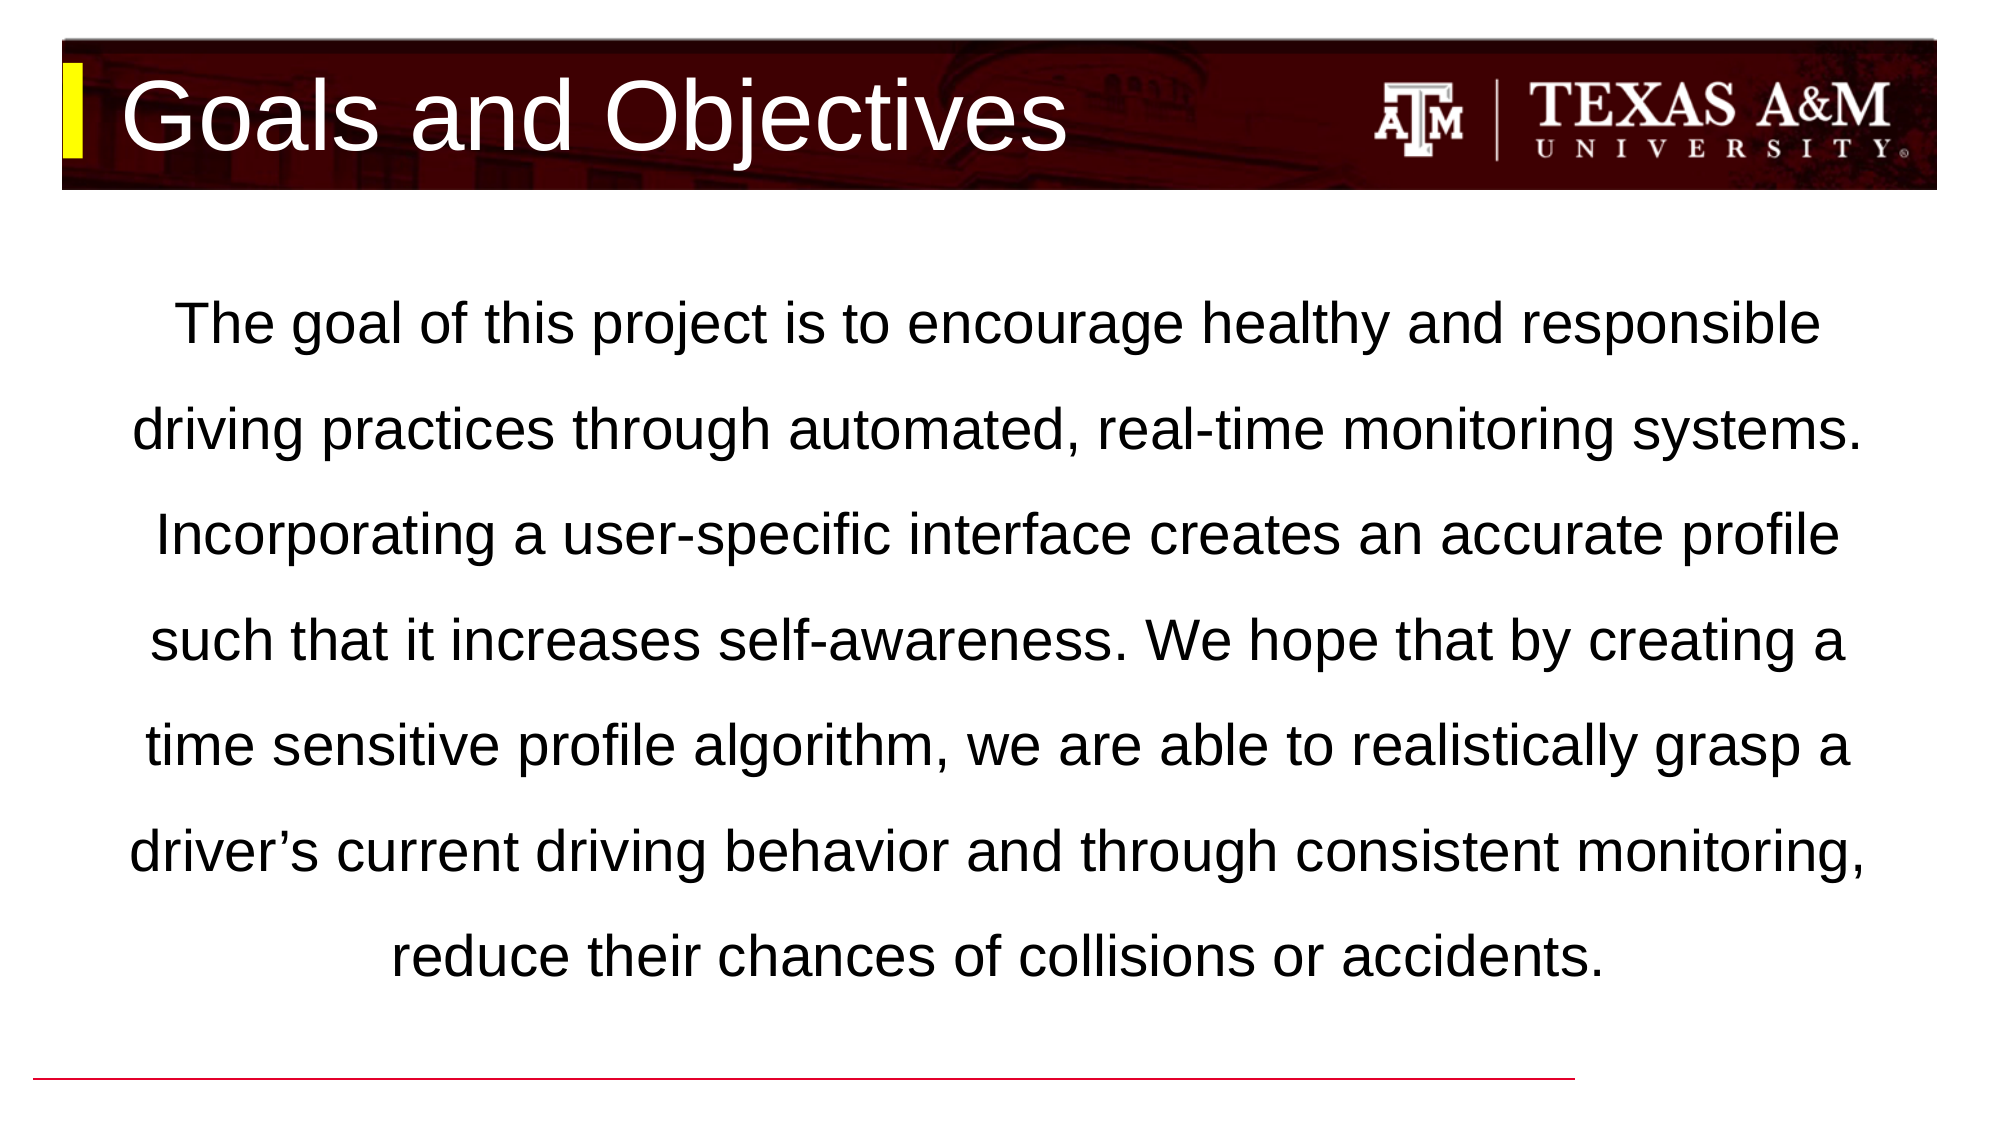

# Goals and Objectives
The goal of this project is to encourage healthy and responsible driving practices through automated, real-time monitoring systems. Incorporating a user-specific interface creates an accurate profile such that it increases self-awareness. We hope that by creating a time sensitive profile algorithm, we are able to realistically grasp a driver’s current driving behavior and through consistent monitoring, reduce their chances of collisions or accidents.